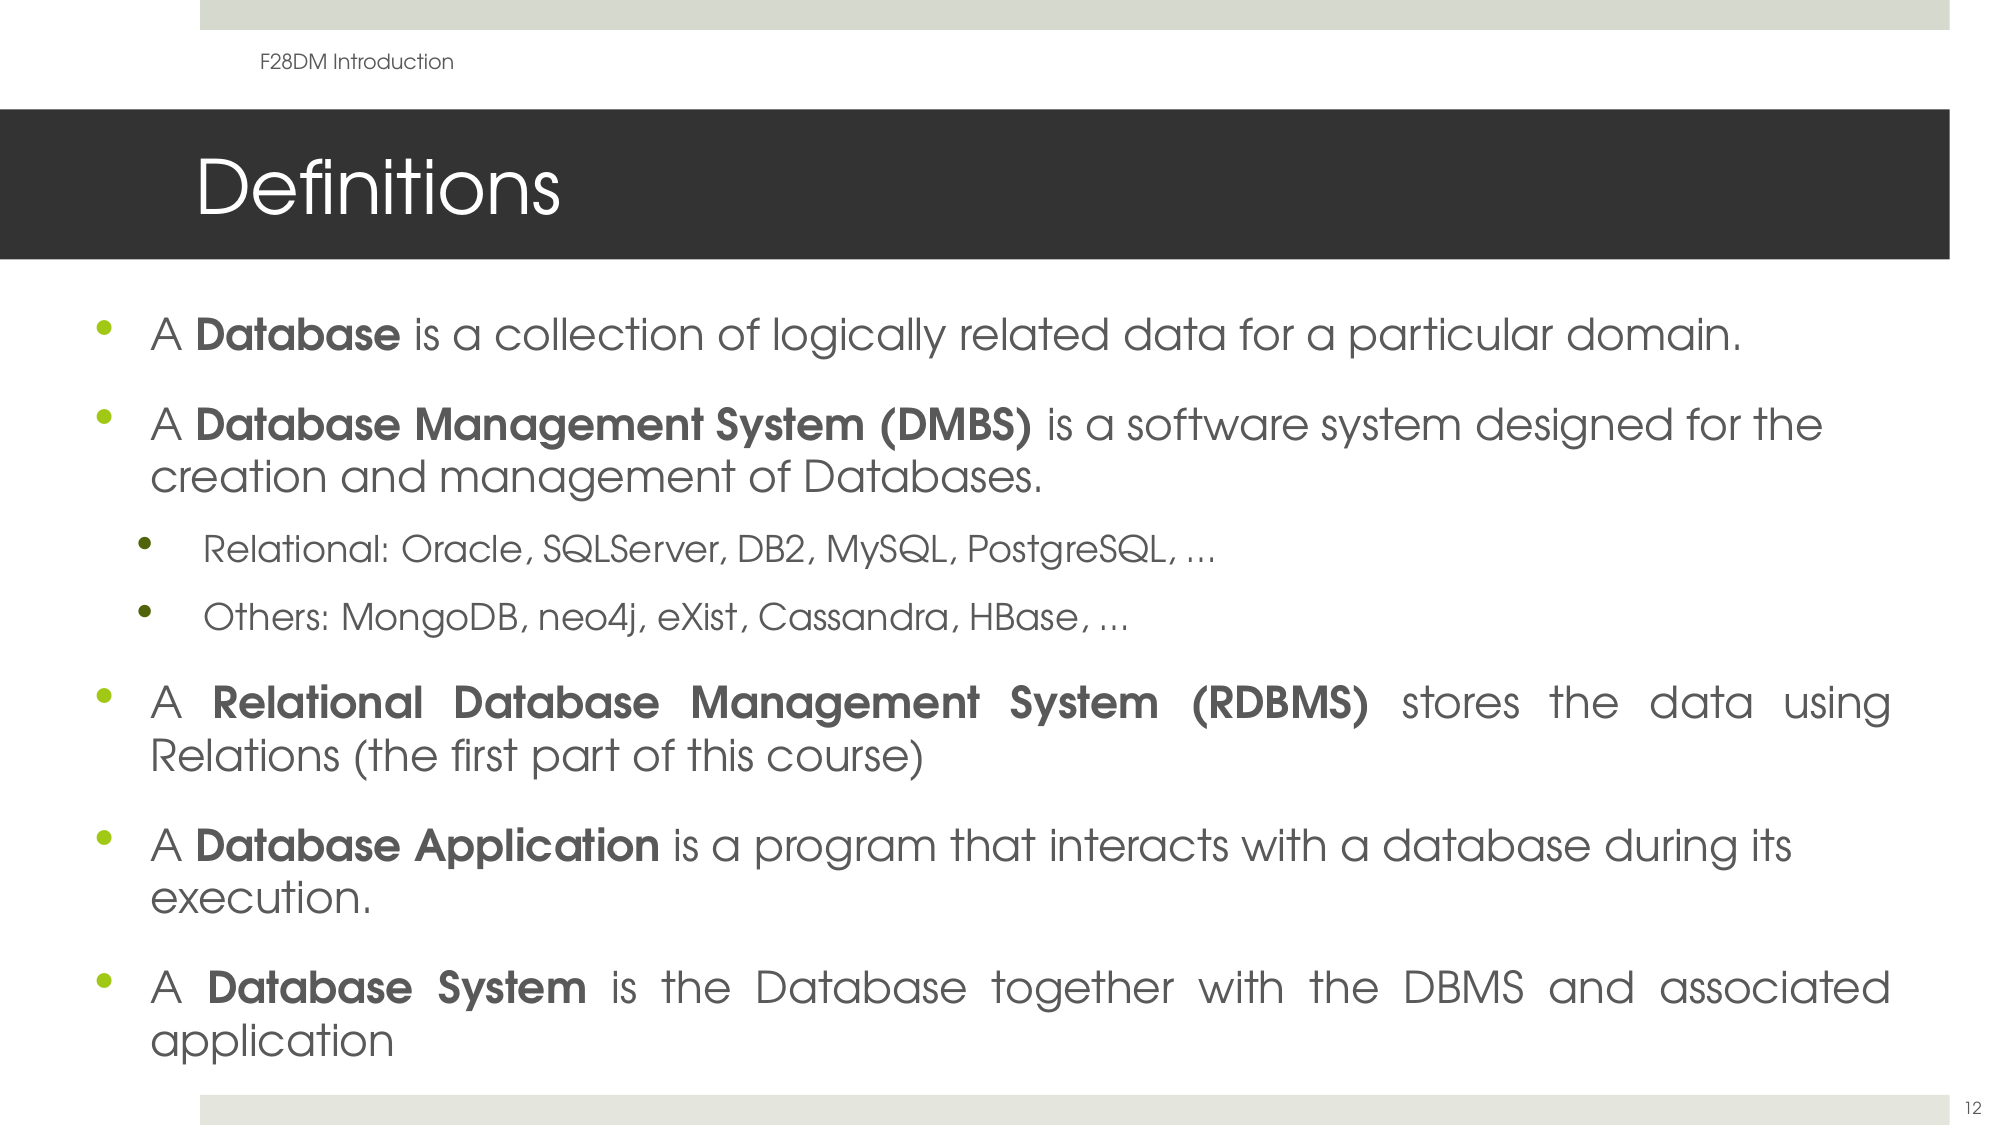

F28DM Introduction

# Definitions
A Database is a collection of logically related data for a particular domain.
A Database Management System (DMBS) is a software system designed for the creation and management of Databases.
Relational: Oracle, SQLServer, DB2, MySQL, PostgreSQL, …
Others: MongoDB, neo4j, eXist, Cassandra, HBase, …
A Relational Database Management System (RDBMS) stores the data using Relations (the first part of this course)
A Database Application is a program that interacts with a database during its execution.
A Database System is the Database together with the DBMS and associated application
12